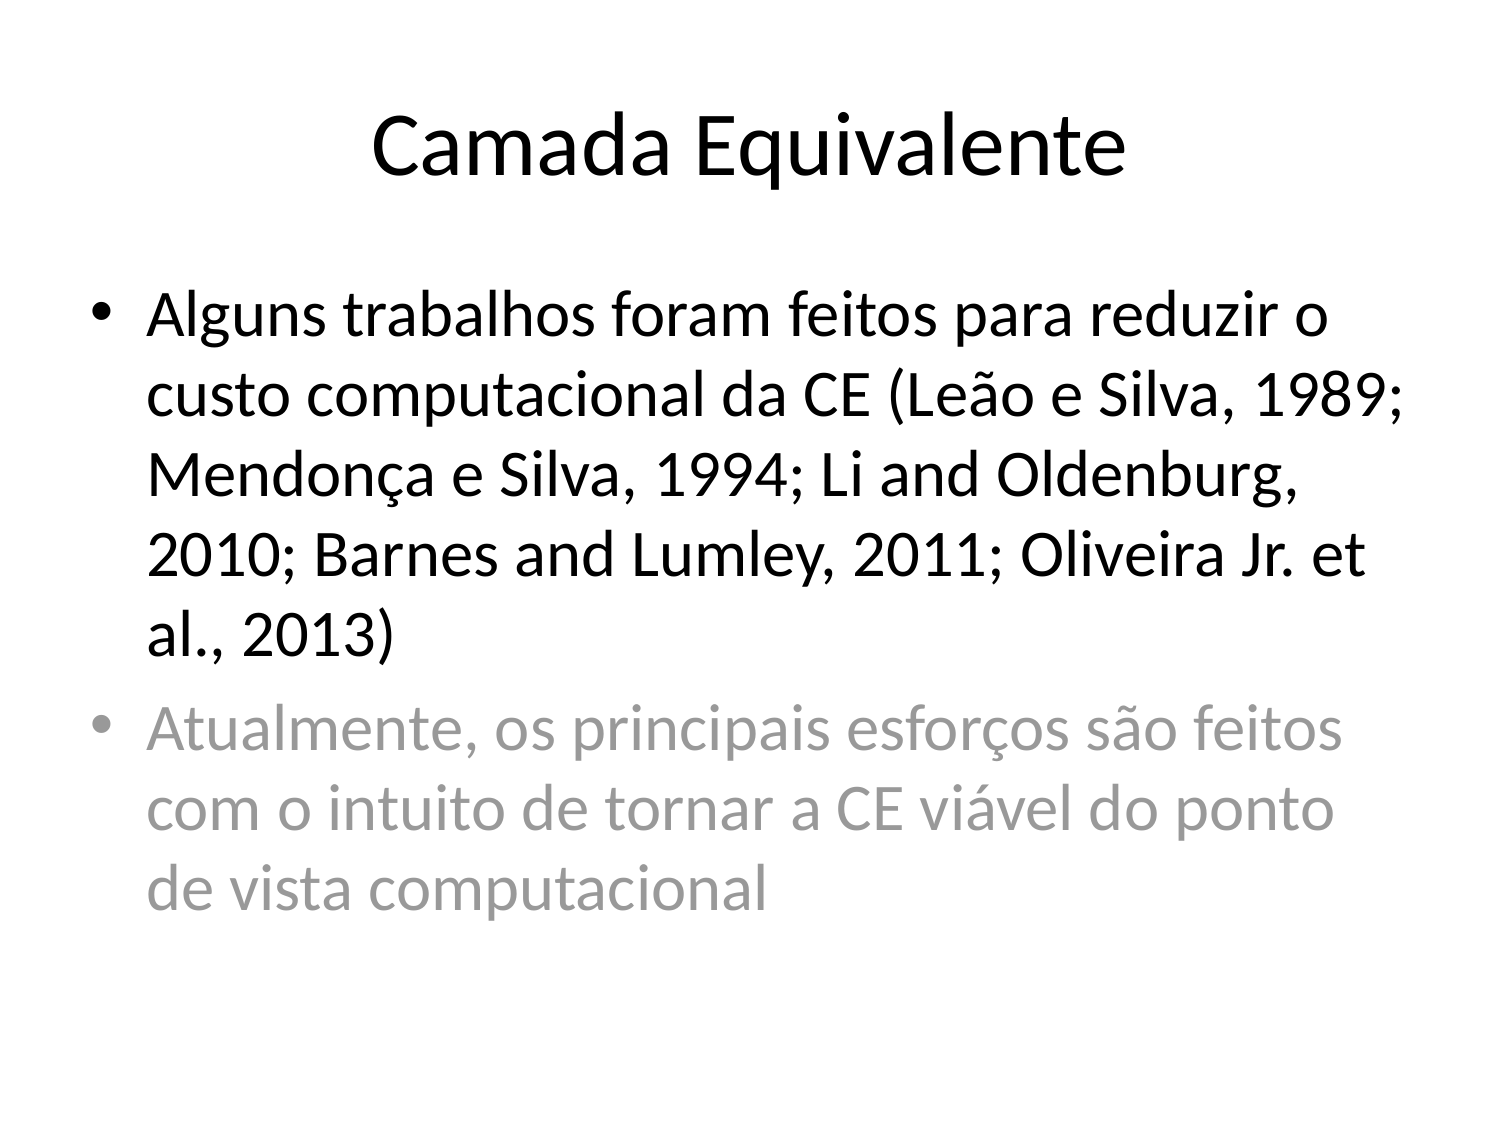

# Camada Equivalente
Alguns trabalhos foram feitos para reduzir o custo computacional da CE (Leão e Silva, 1989; Mendonça e Silva, 1994; Li and Oldenburg, 2010; Barnes and Lumley, 2011; Oliveira Jr. et al., 2013)
Atualmente, os principais esforços são feitos com o intuito de tornar a CE viável do ponto de vista computacional